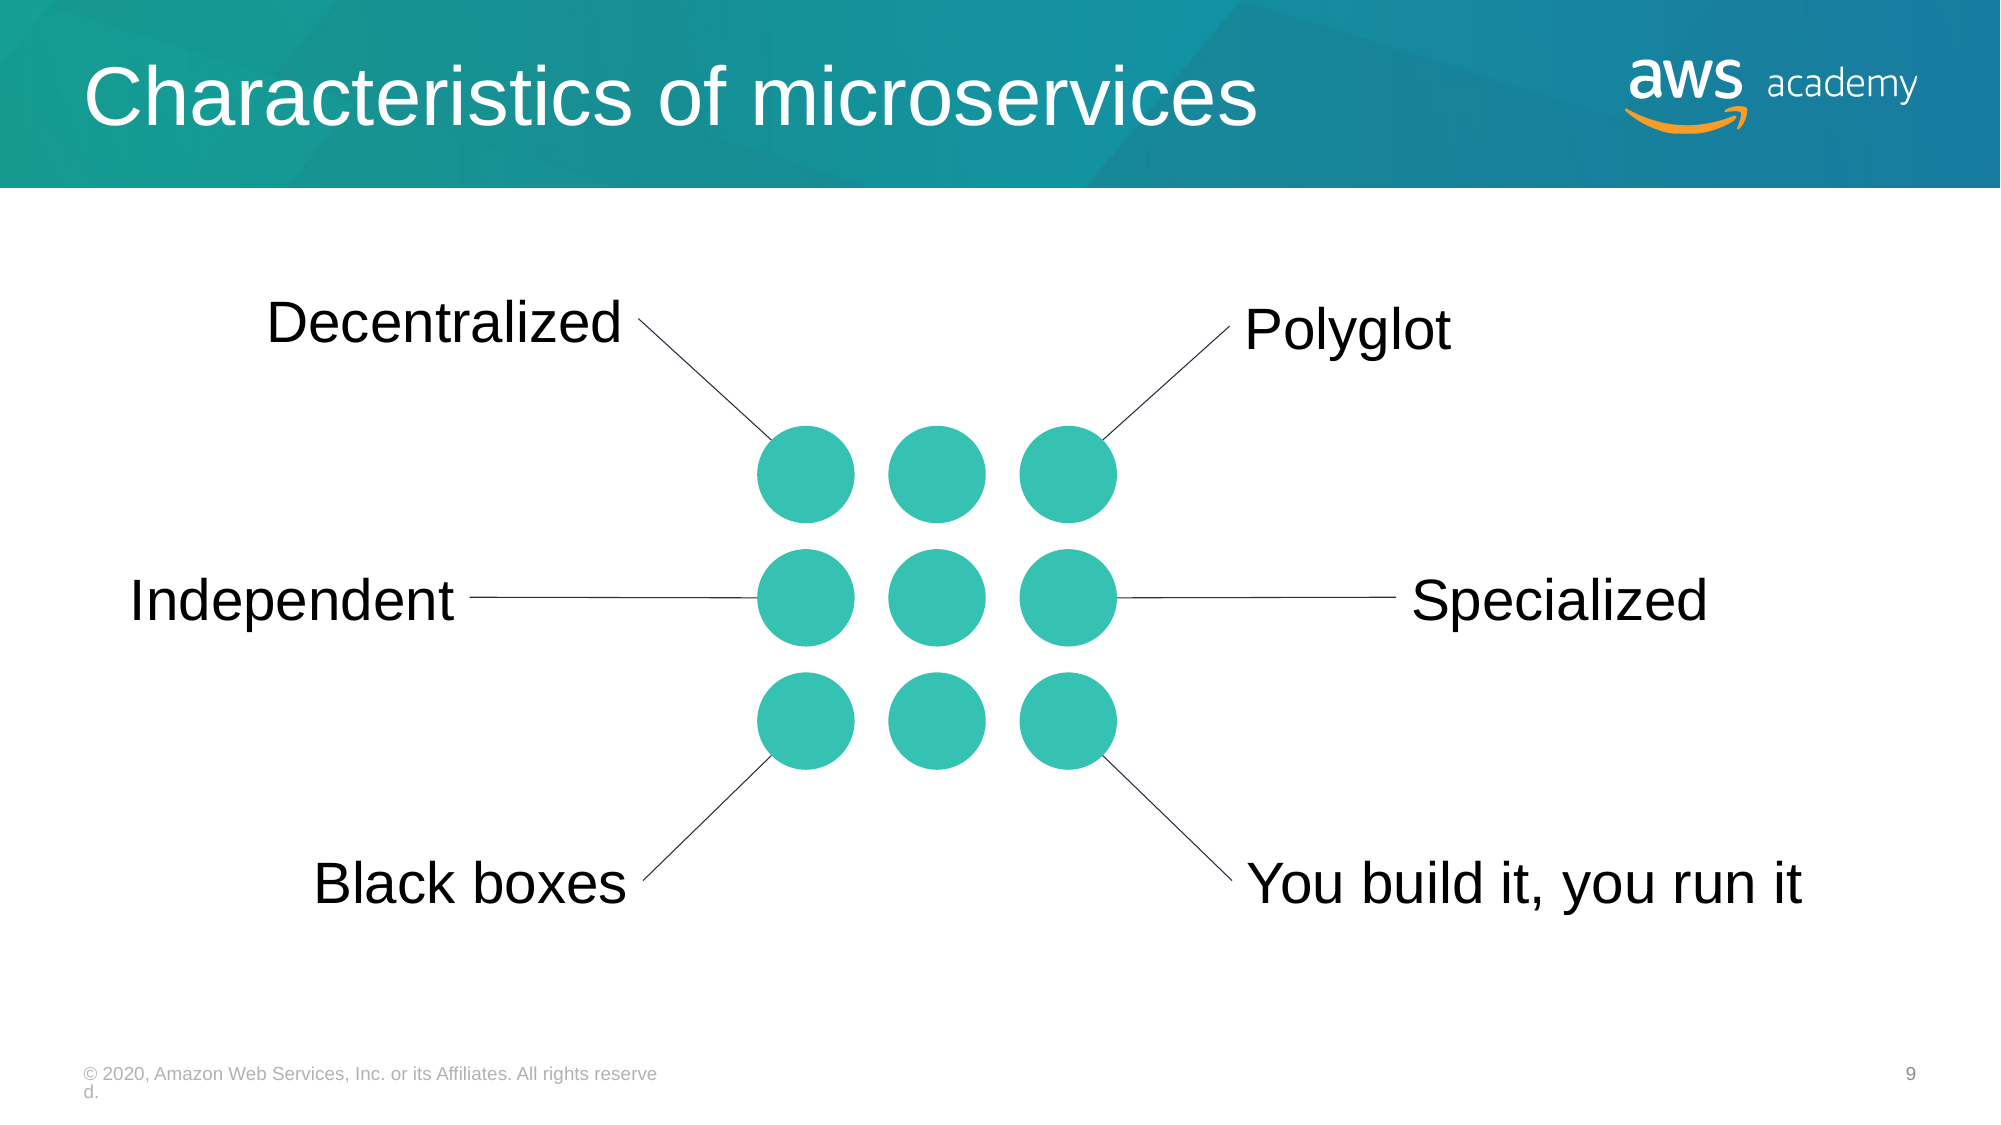

# Characteristics of microservices
Decentralized
Polyglot

Independent
Specialized
Black boxes
You build it, you run it
© 2020, Amazon Web Services, Inc. or its Affiliates. All rights reserved.
9